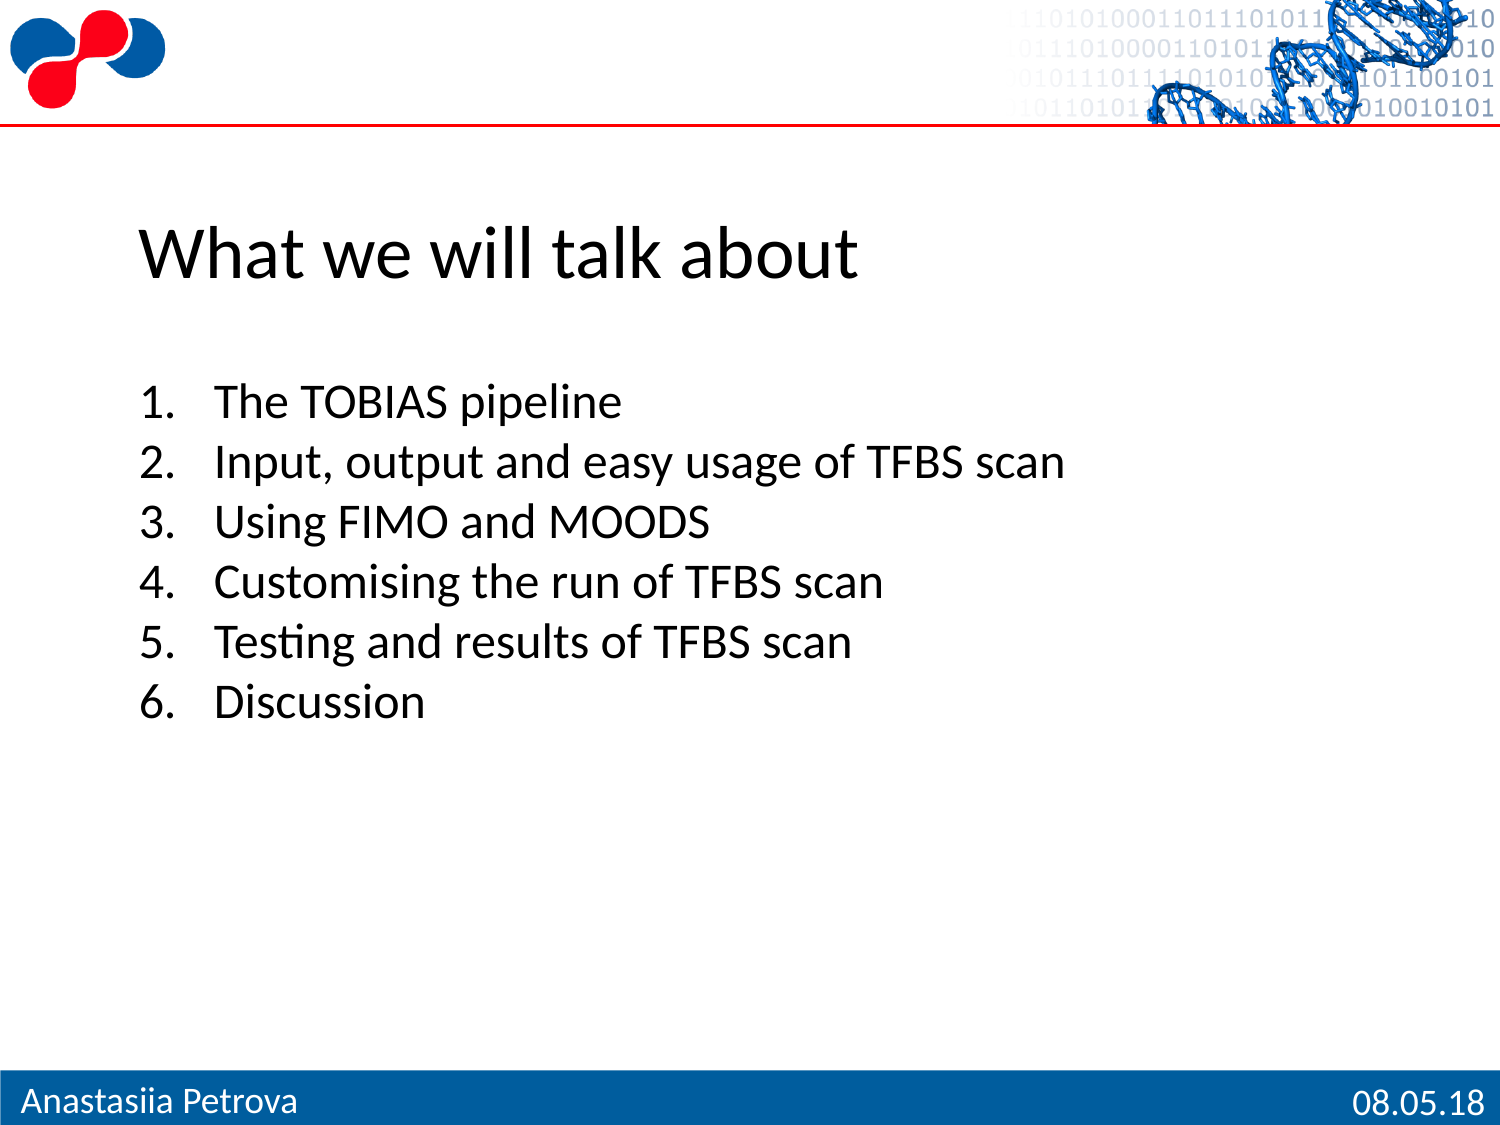

What we will talk about
The TOBIAS pipeline
Input, output and easy usage of TFBS scan
Using FIMO and MOODS
Customising the run of TFBS scan
Testing and results of TFBS scan
Discussion